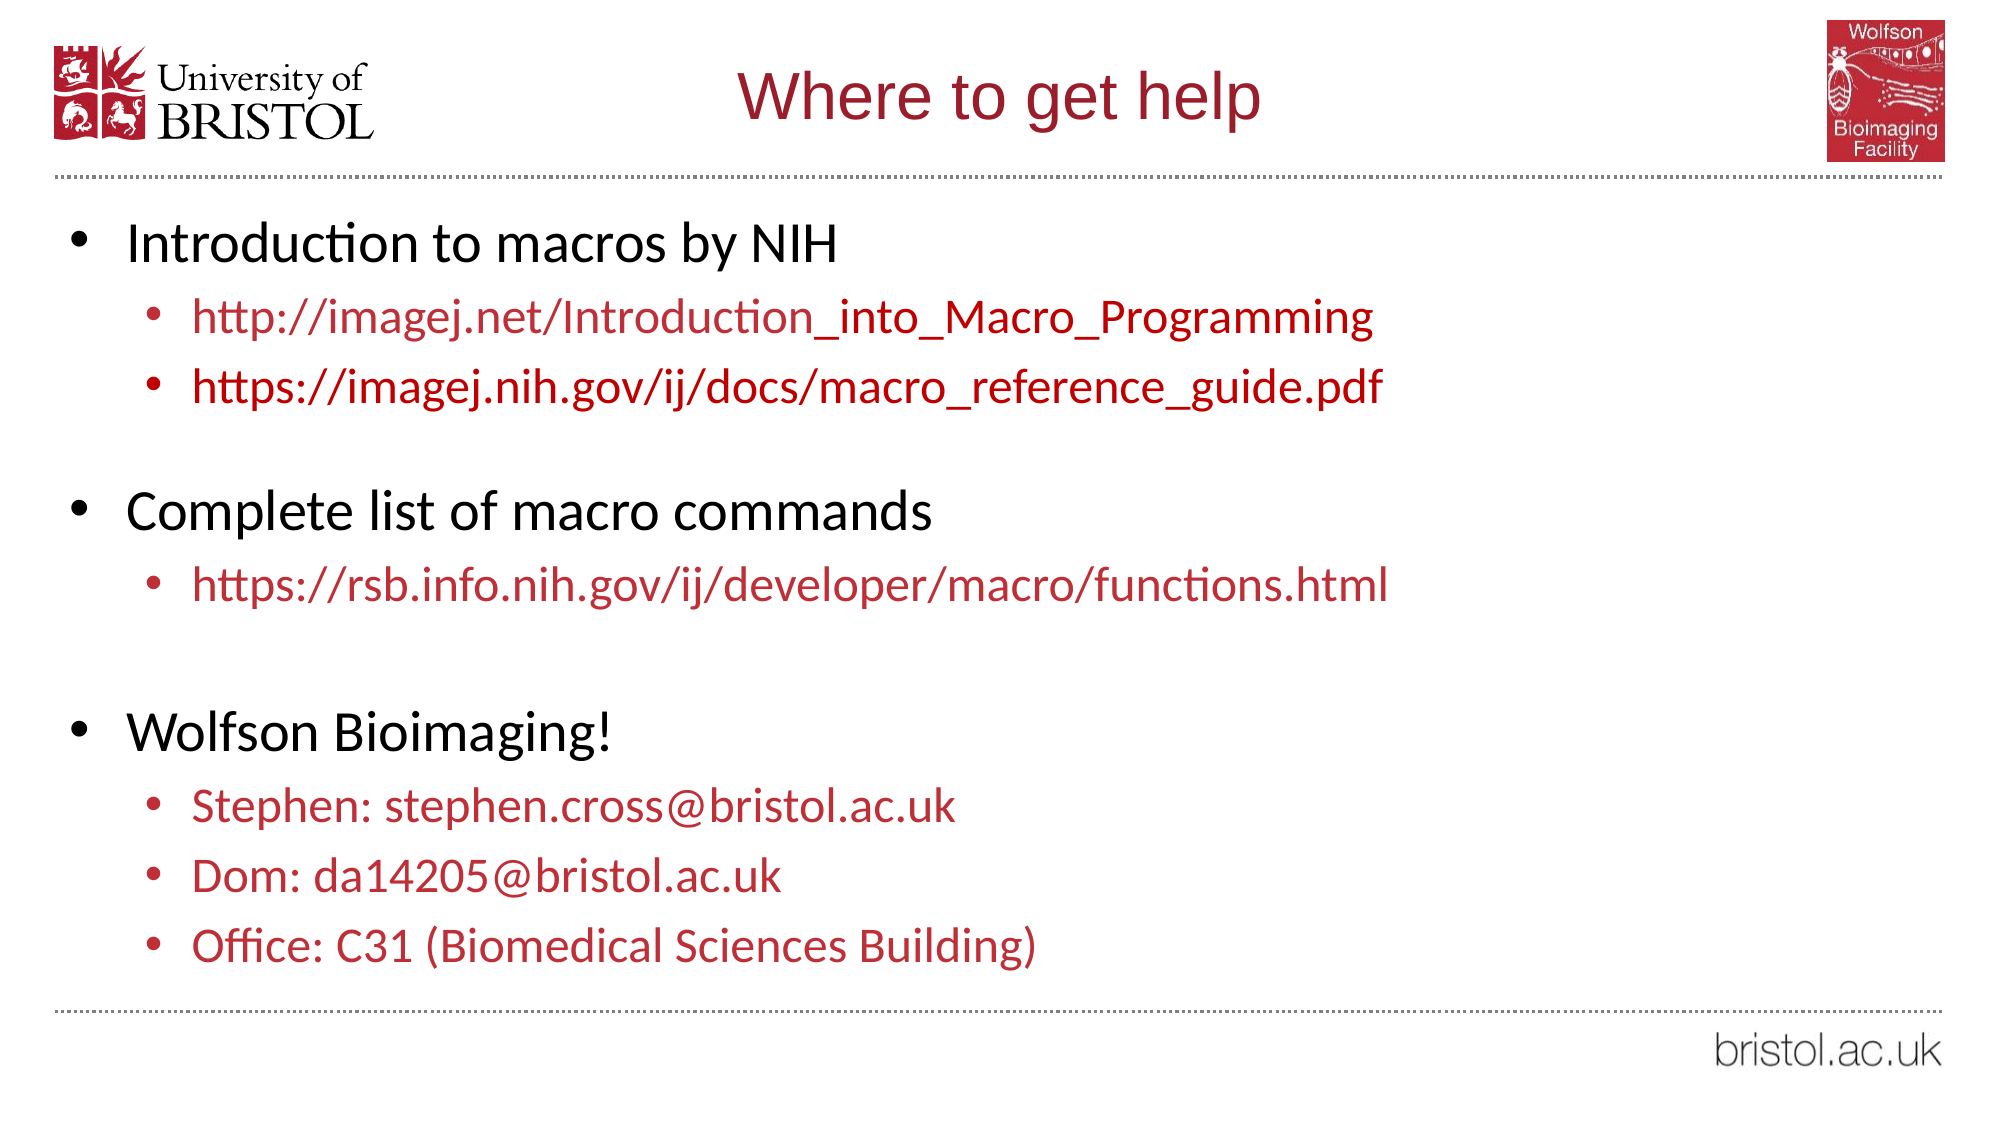

# Where to get help
Introduction to macros by NIH
http://imagej.net/Introduction_into_Macro_Programming
https://imagej.nih.gov/ij/docs/macro_reference_guide.pdf

Complete list of macro commands
https://rsb.info.nih.gov/ij/developer/macro/functions.html

Wolfson Bioimaging!
Stephen: stephen.cross@bristol.ac.uk
Dom: da14205@bristol.ac.uk
Office: C31 (Biomedical Sciences Building)